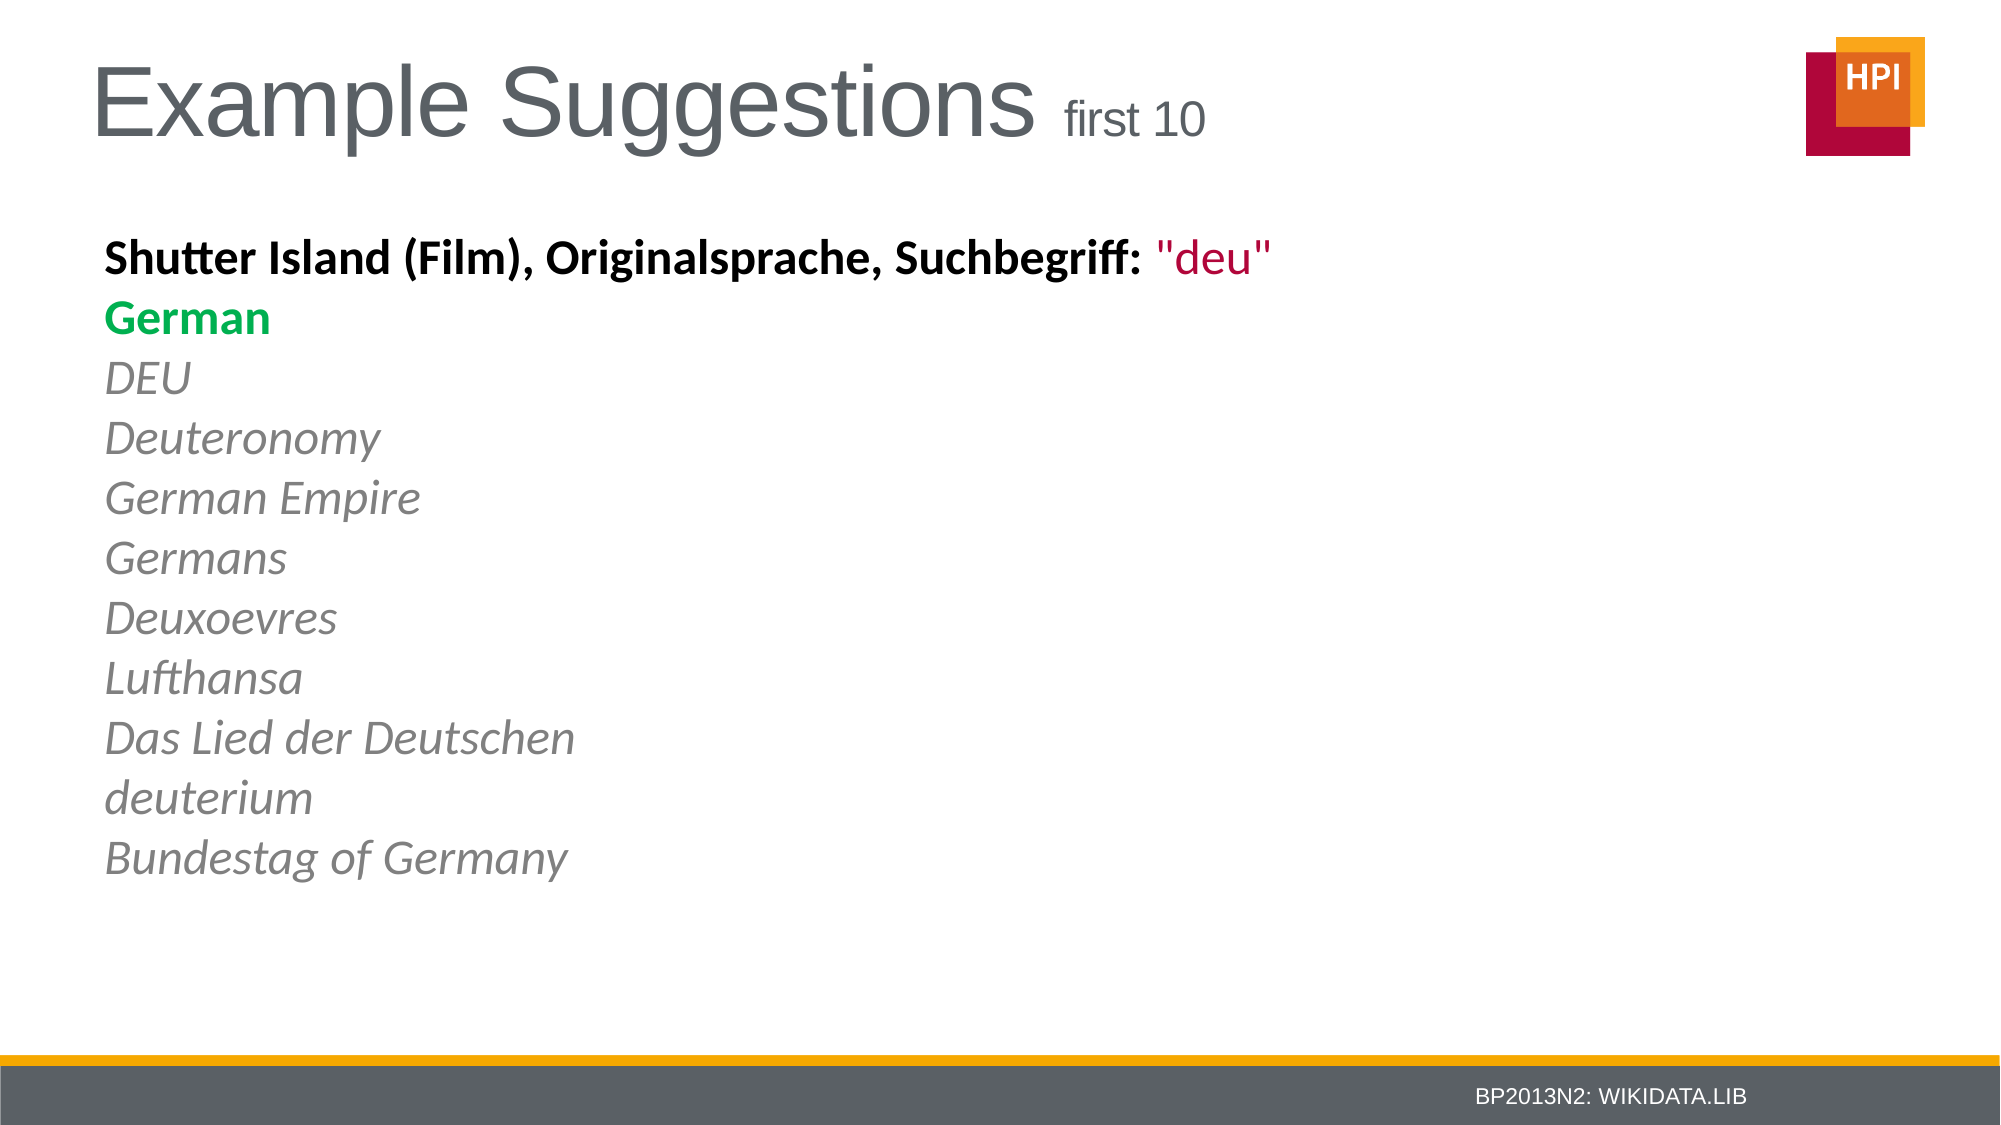

# Example Suggestions first 10
Shutter Island (Film), Originalsprache, Suchbegriff: "deu"
German
DEU
Deuteronomy
German Empire
Germans
Deuxoevres
Lufthansa
Das Lied der Deutschen
deuterium
Bundestag of Germany
BP2013N2: WIKIDATA.LIB